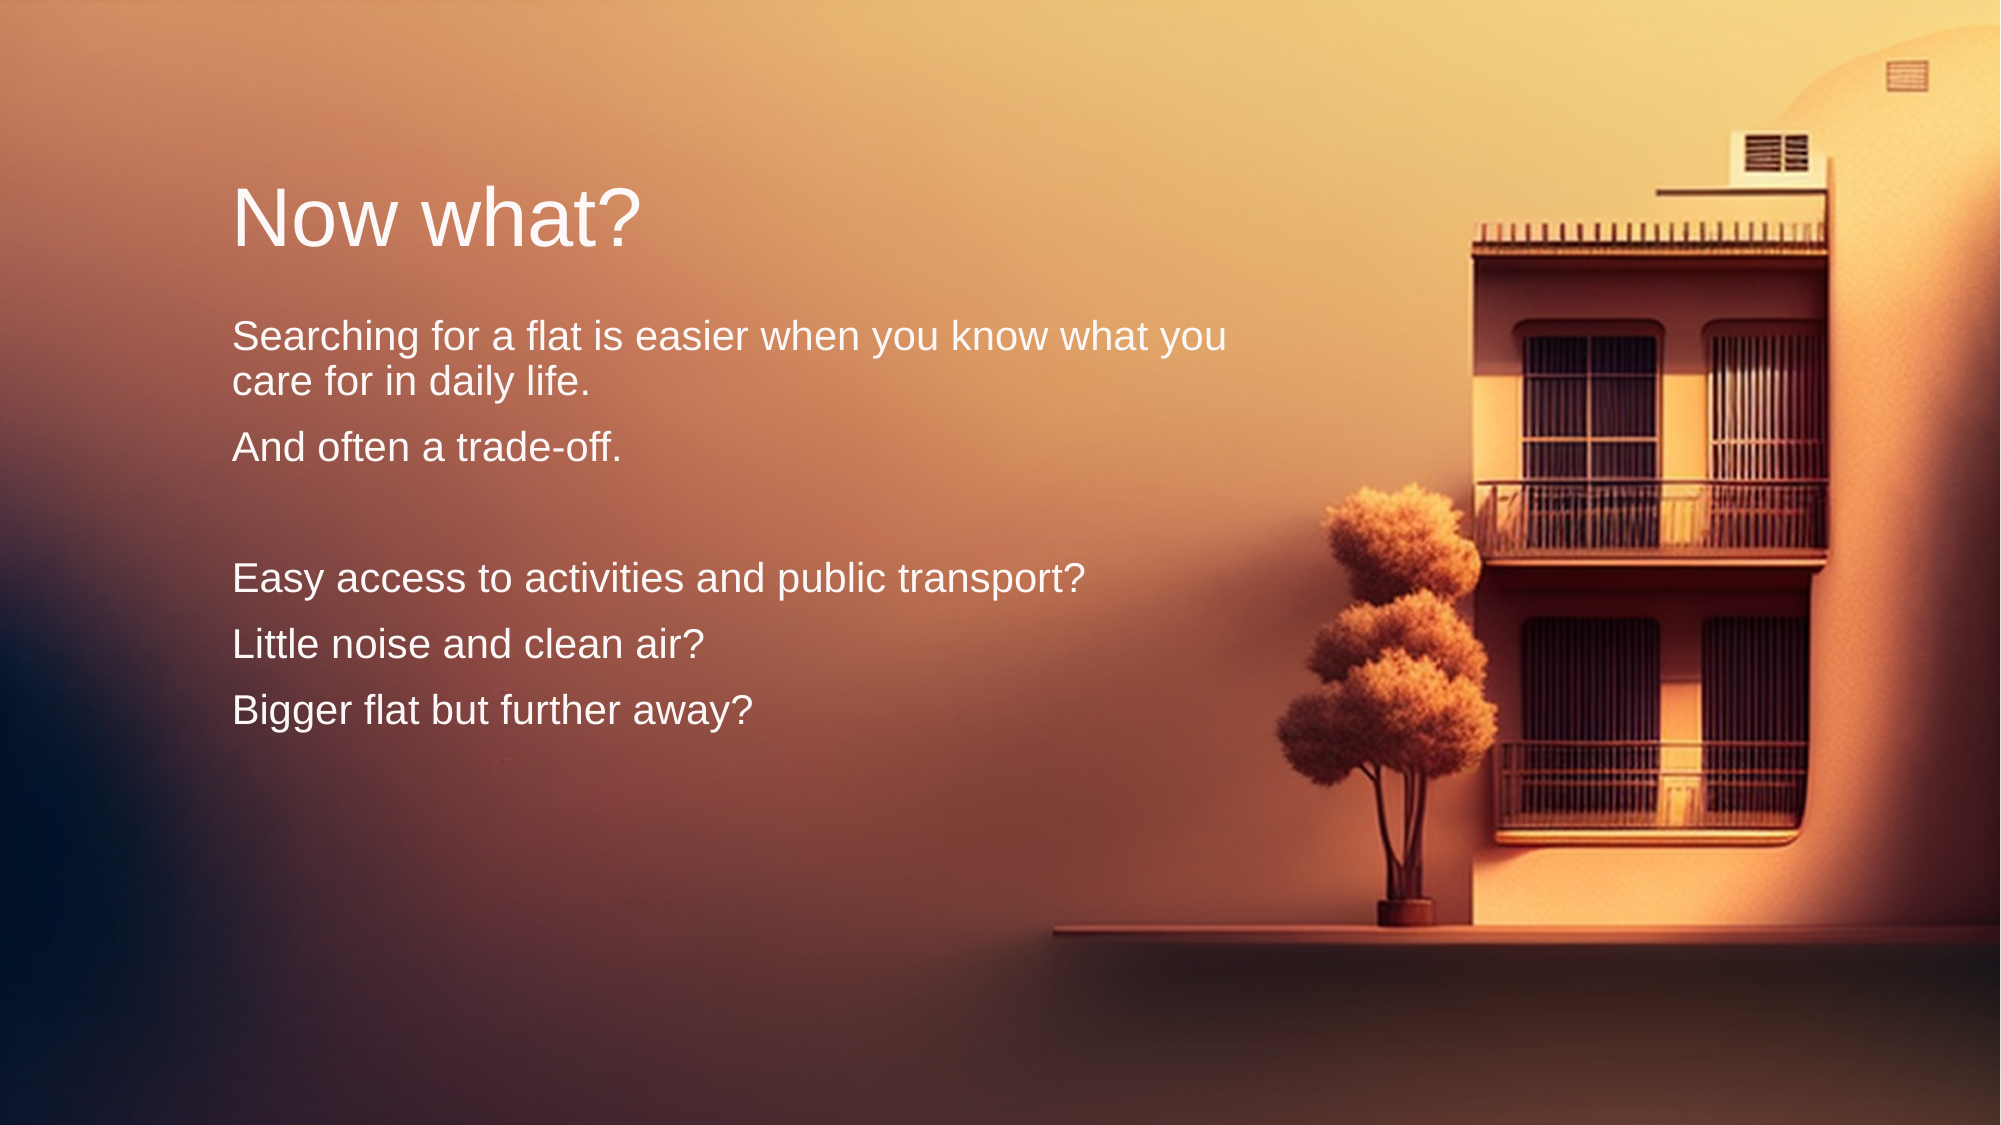

Now what?
Searching for a flat is easier when you know what you care for in daily life.
And often a trade-off.

Easy access to activities and public transport?
Little noise and clean air?
Bigger flat but further away?